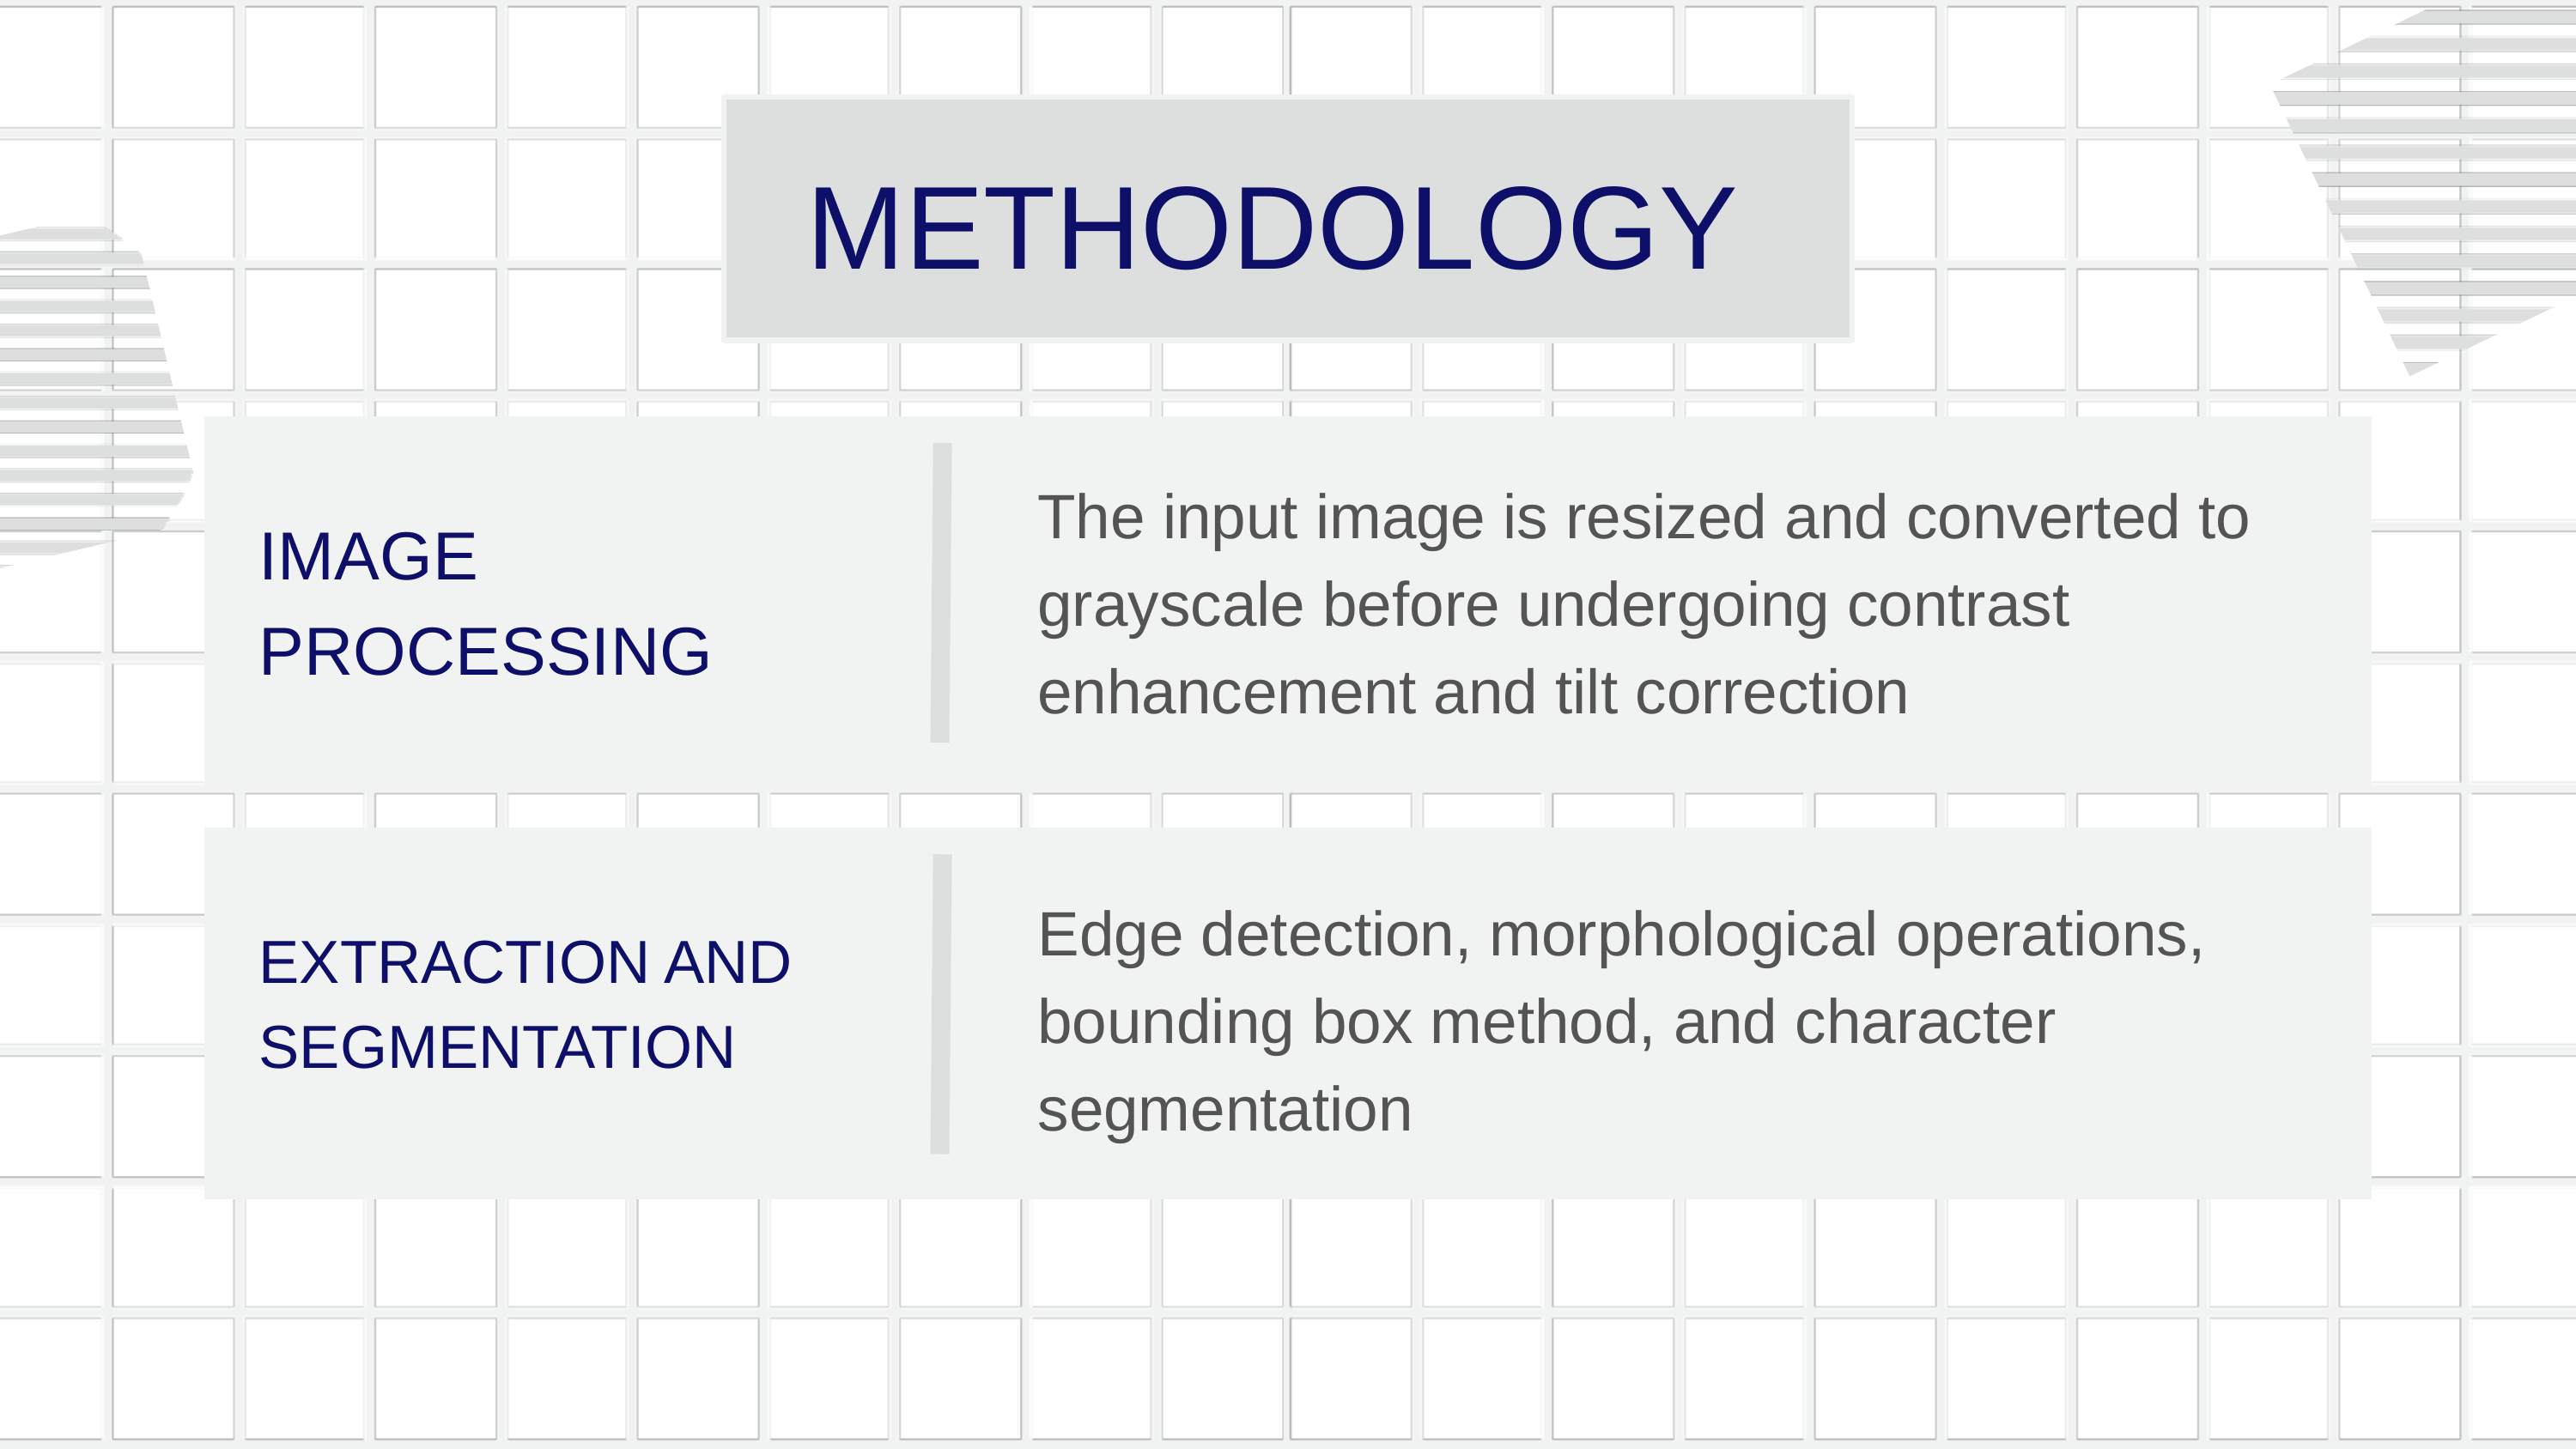

METHODOLOGY

The input image is resized and converted to grayscale before undergoing contrast enhancement and tilt correction
IMAGE PROCESSING

Edge detection, morphological operations, bounding box method, and character segmentation
EXTRACTION AND SEGMENTATION